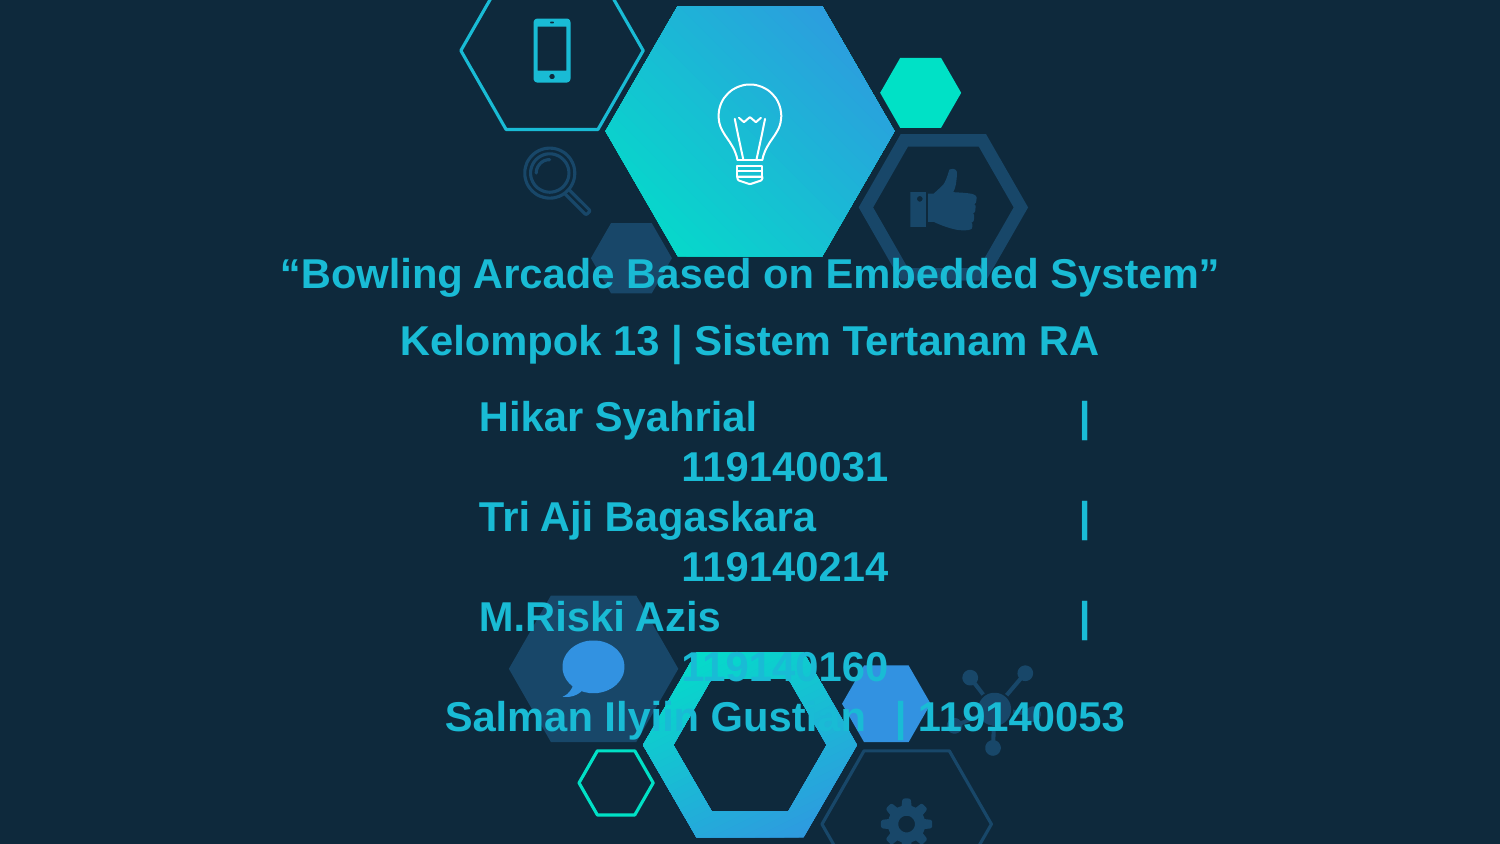

# “Bowling Arcade Based on Embedded System”

Kelompok 13 | Sistem Tertanam RA

Hikar Syahrial			| 119140031
Tri Aji Bagaskara 		| 119140214
M.Riski Azis 			| 119140160
Salman Ilyiin Gustian 	| 119140053